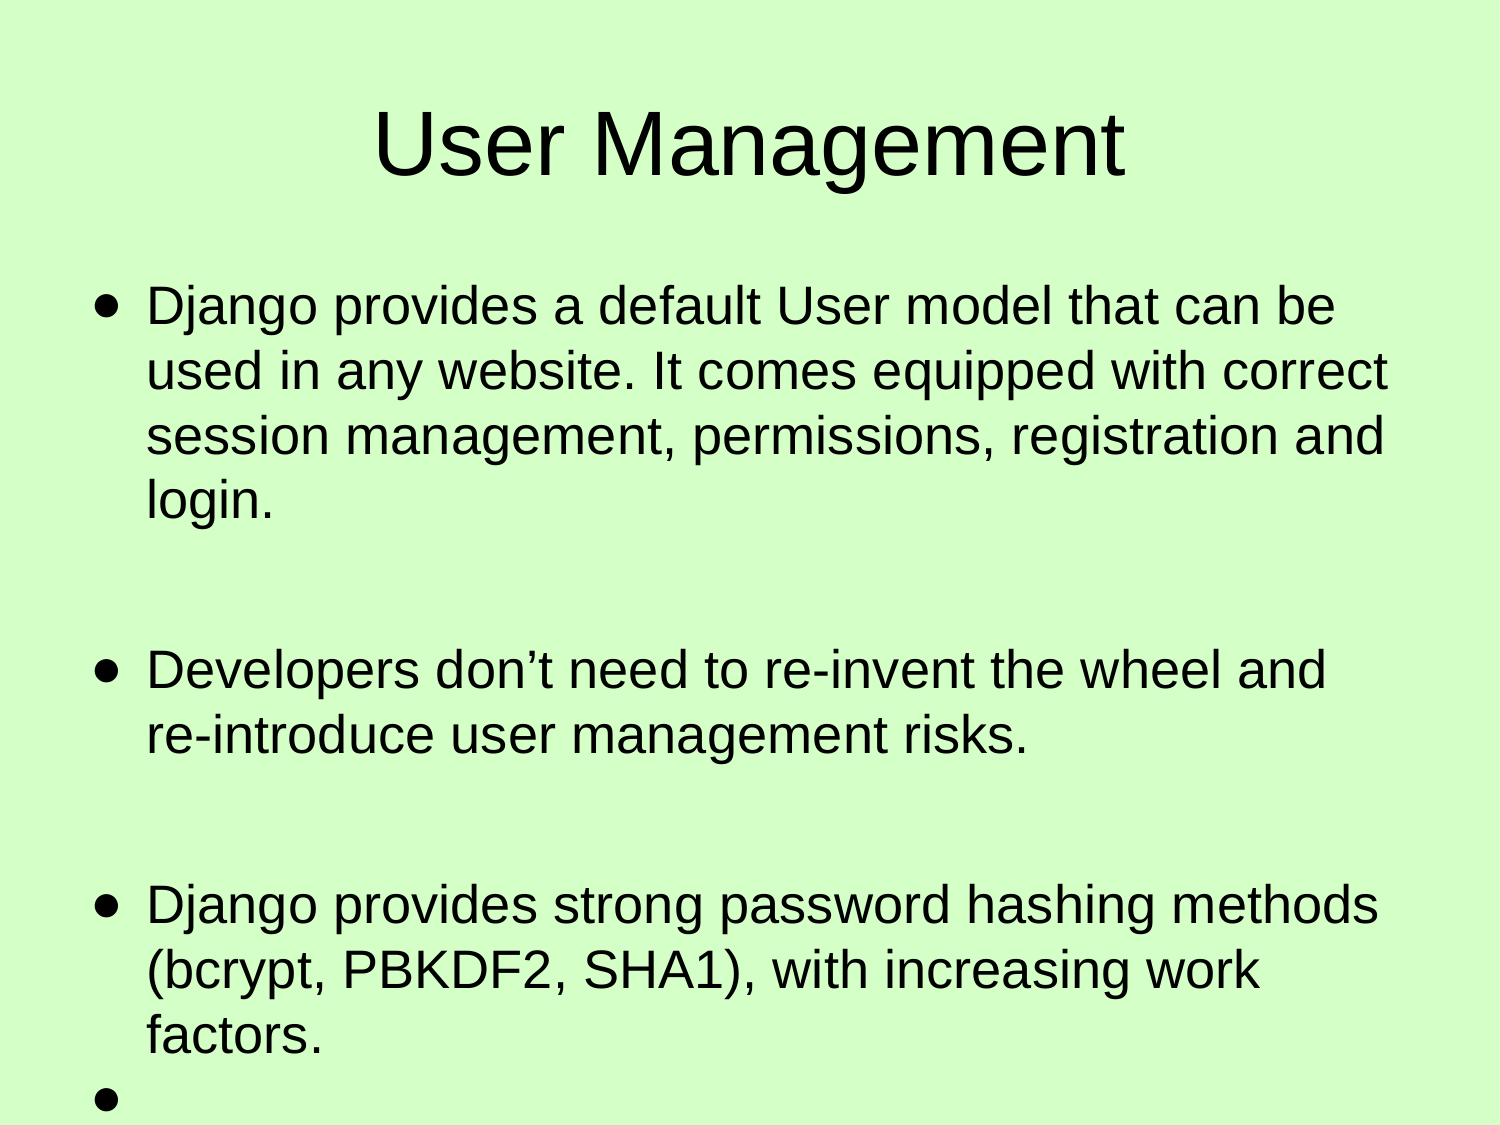

# User Management
Django provides a default User model that can be used in any website. It comes equipped with correct session management, permissions, registration and login.

Developers don’t need to re-invent the wheel and re-introduce user management risks.

Django provides strong password hashing methods (bcrypt, PBKDF2, SHA1), with increasing work factors.

Django makes passwords very hard to crack.